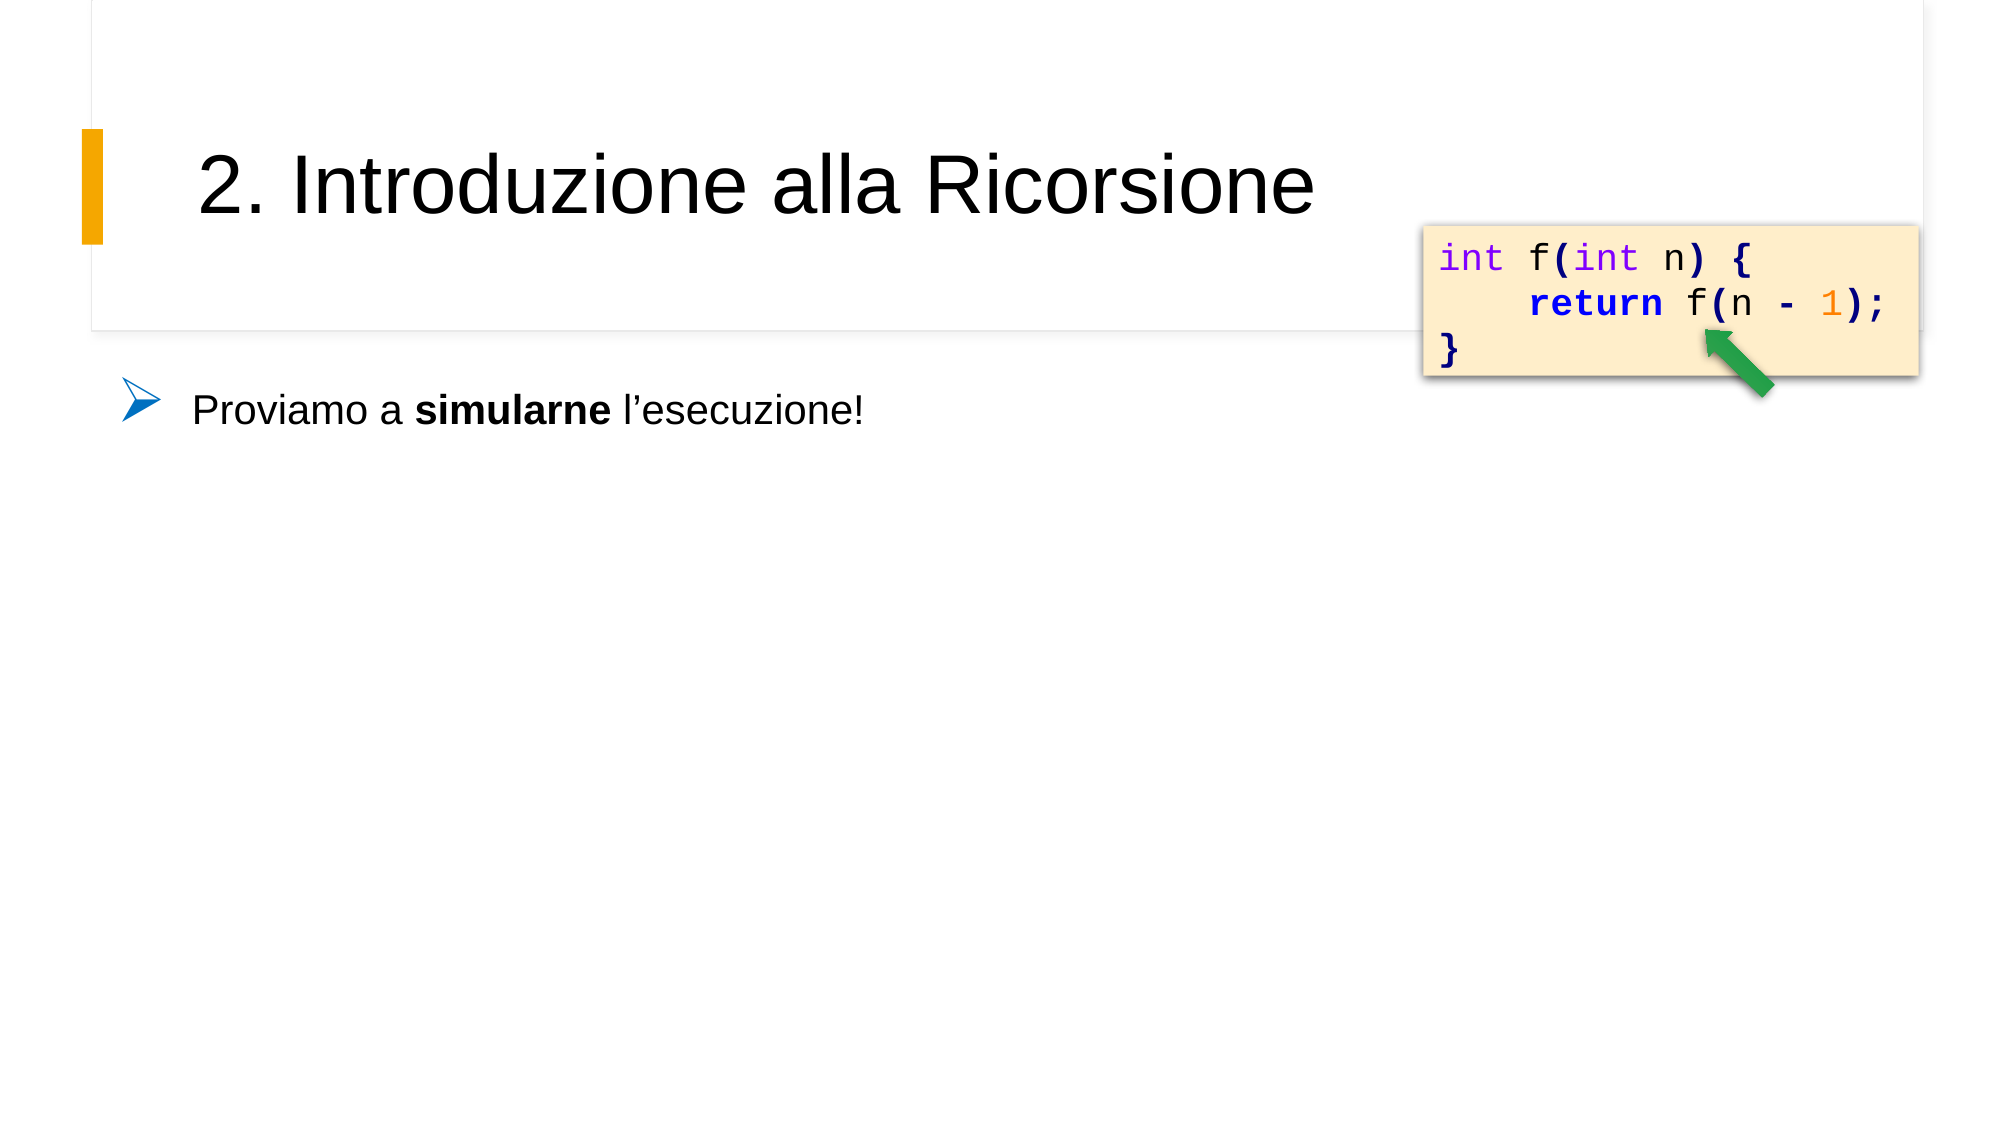

# 2. Introduzione alla Ricorsione
int f(int n) {
    return f(n - 1);
}

Proviamo a simularne l’esecuzione!